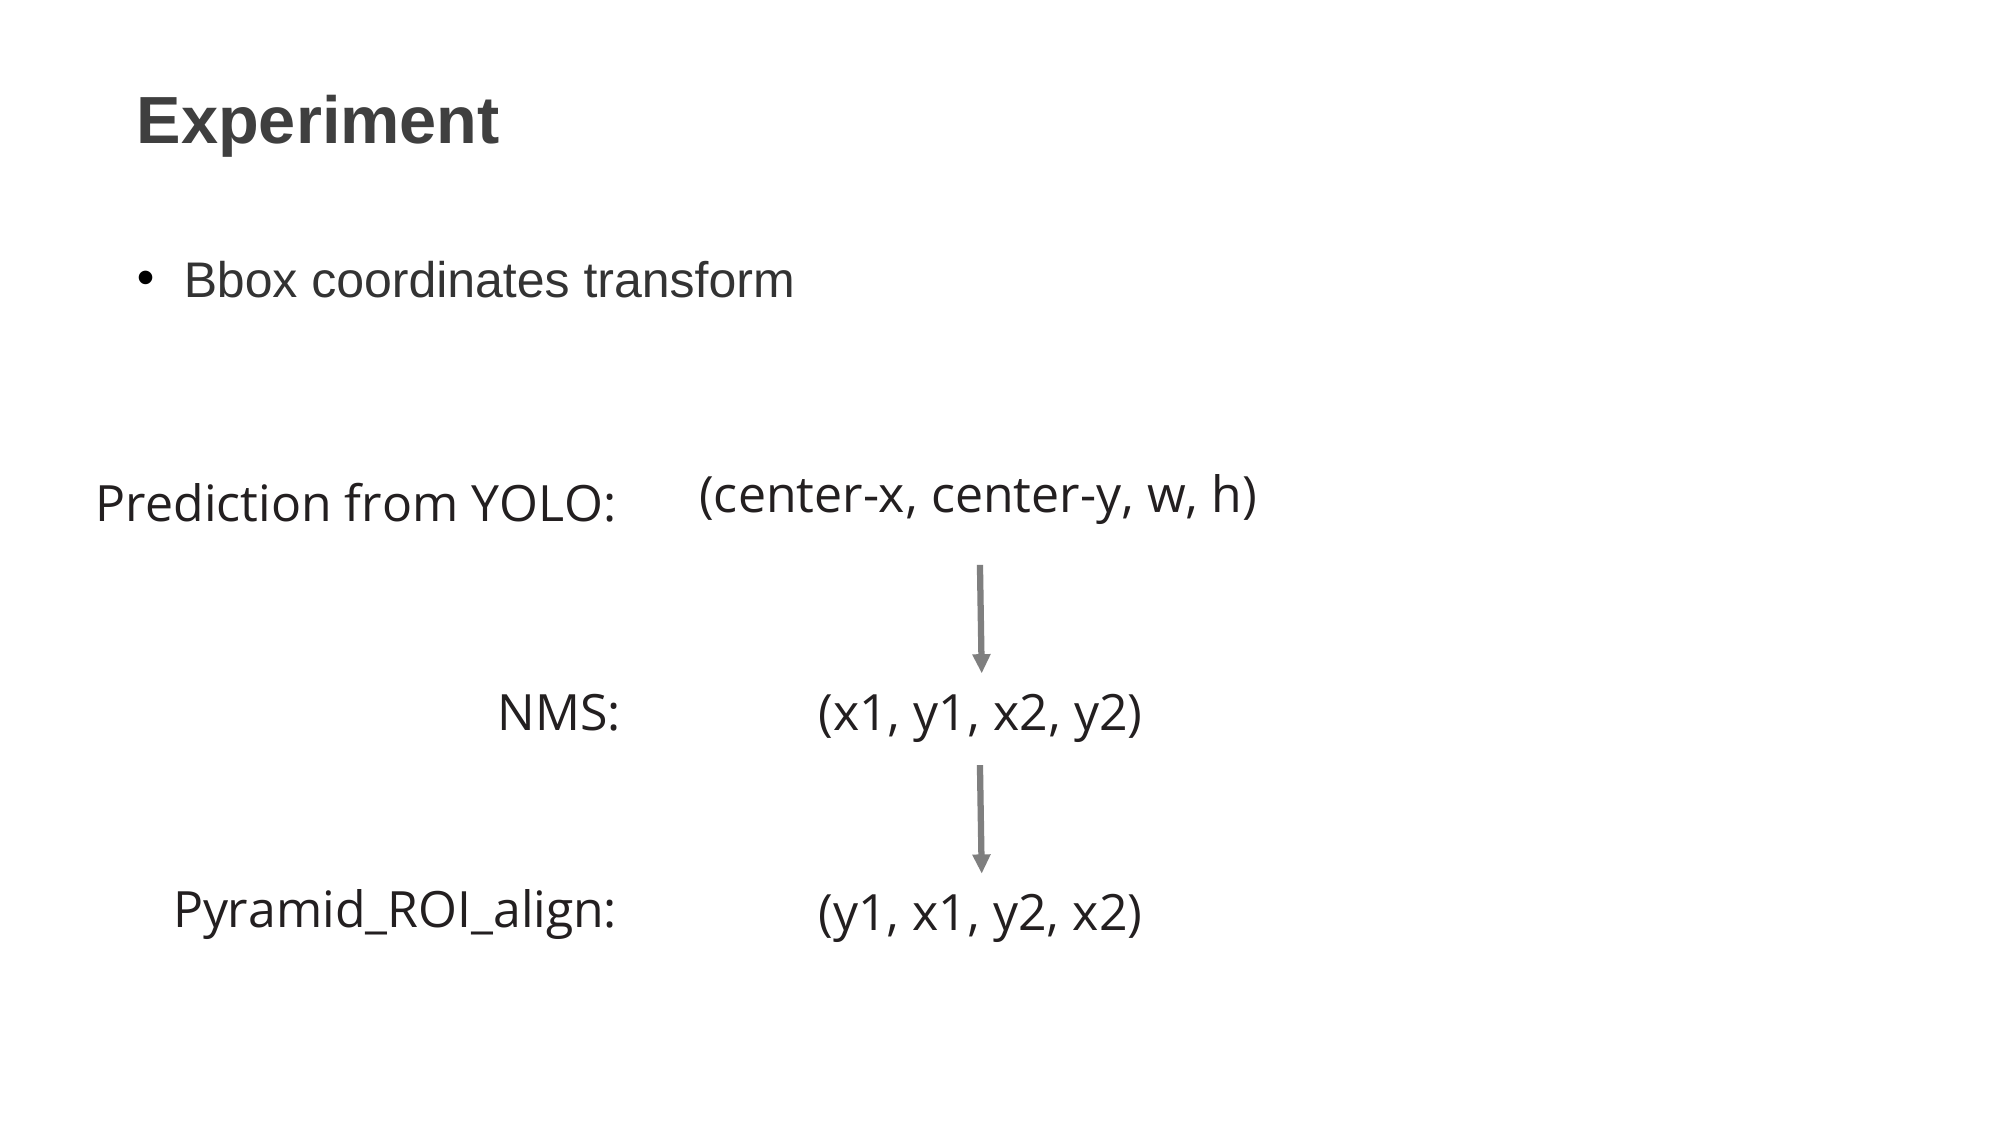

Experiment
Bbox coordinates transform

(center-x, center-y, w, h)
Prediction from YOLO:
NMS:
(x1, y1, x2, y2)
Pyramid_ROI_align:
(y1, x1, y2, x2)